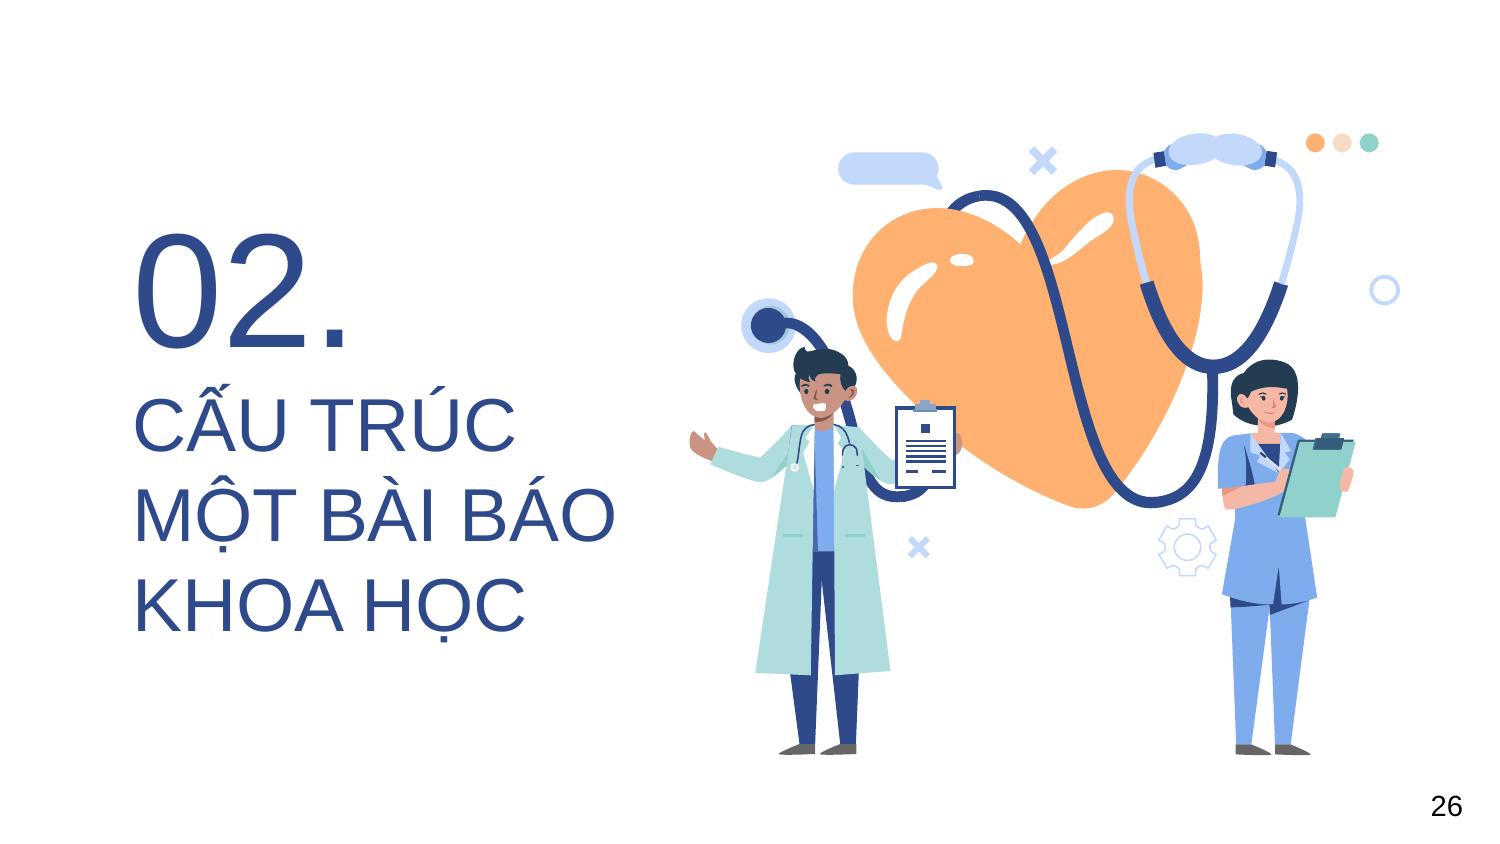

02.
# CẤU TRÚC MỘT BÀI BÁO KHOA HỌC
26